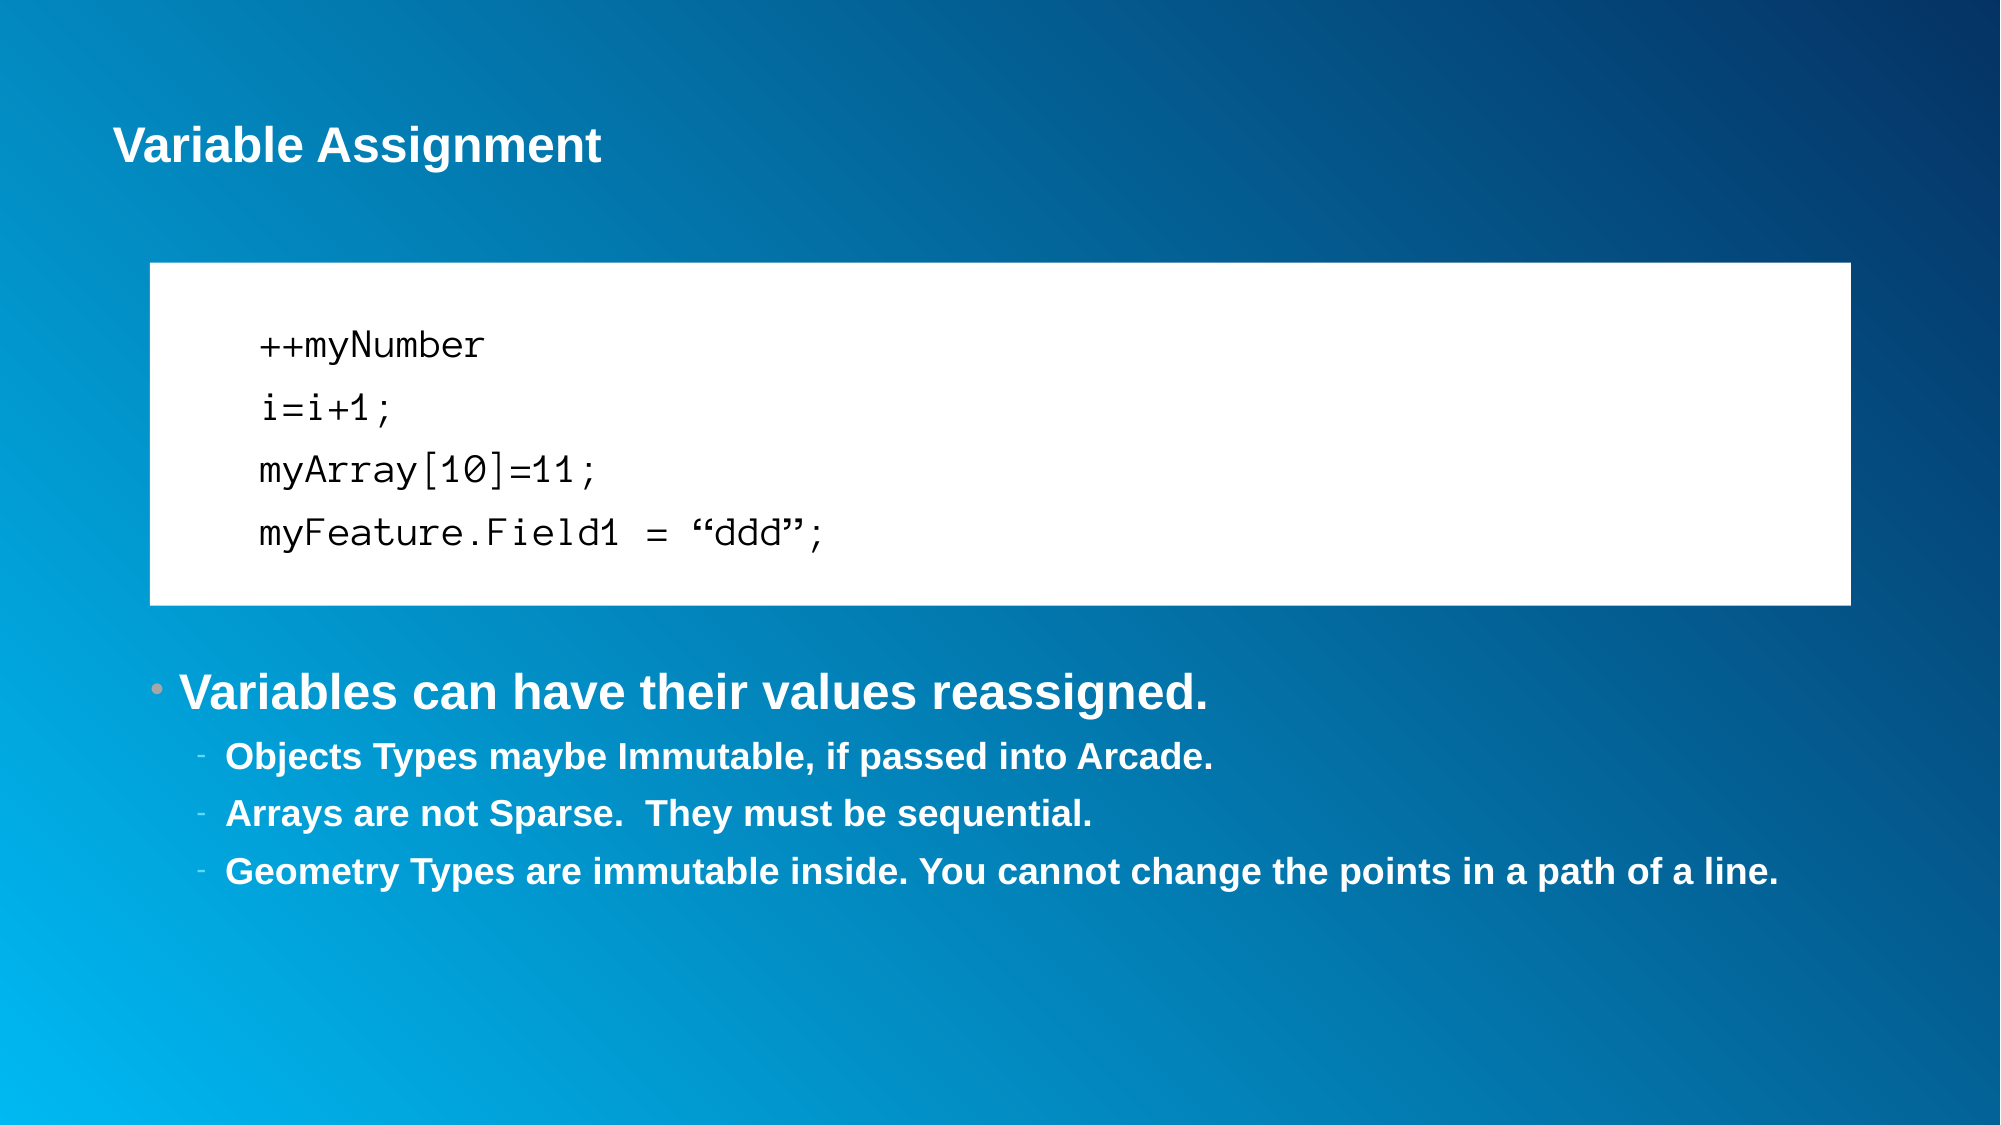

# Variable Assignment

++myNumber
i=i+1;
myArray[10]=11;
myFeature.Field1 = “ddd”;
Variables can have their values reassigned.
Objects Types maybe Immutable, if passed into Arcade.
Arrays are not Sparse.  They must be sequential.
Geometry Types are immutable inside. You cannot change the points in a path of a line.